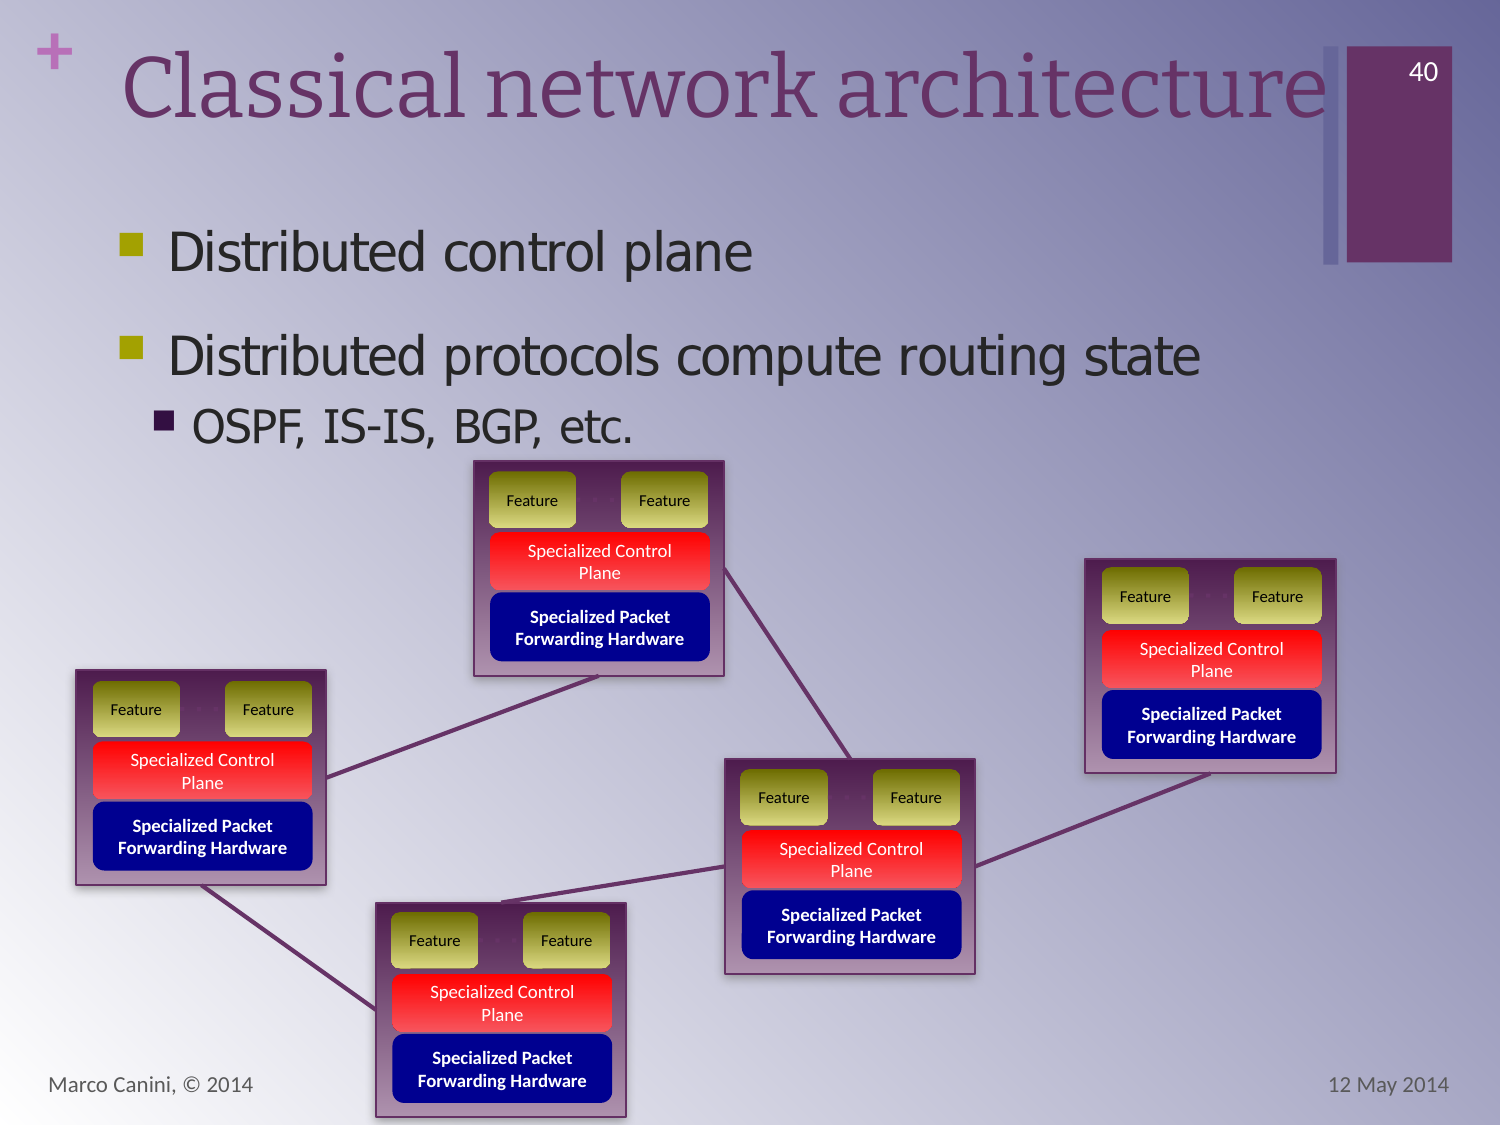

# Classical network architecture
40
Distributed control plane
Distributed protocols compute routing state
OSPF, IS-IS, BGP, etc.

Feature
Feature
Specialized Control Plane

Feature
Feature
Specialized Packet Forwarding Hardware
Specialized Control Plane

Feature
Feature
Specialized Packet Forwarding Hardware
Specialized Control Plane

Feature
Feature
Specialized Packet Forwarding Hardware
Specialized Control Plane
Specialized Packet Forwarding Hardware

Feature
Feature
Specialized Control Plane
Specialized Packet Forwarding Hardware
Marco Canini, © 2014
12 May 2014